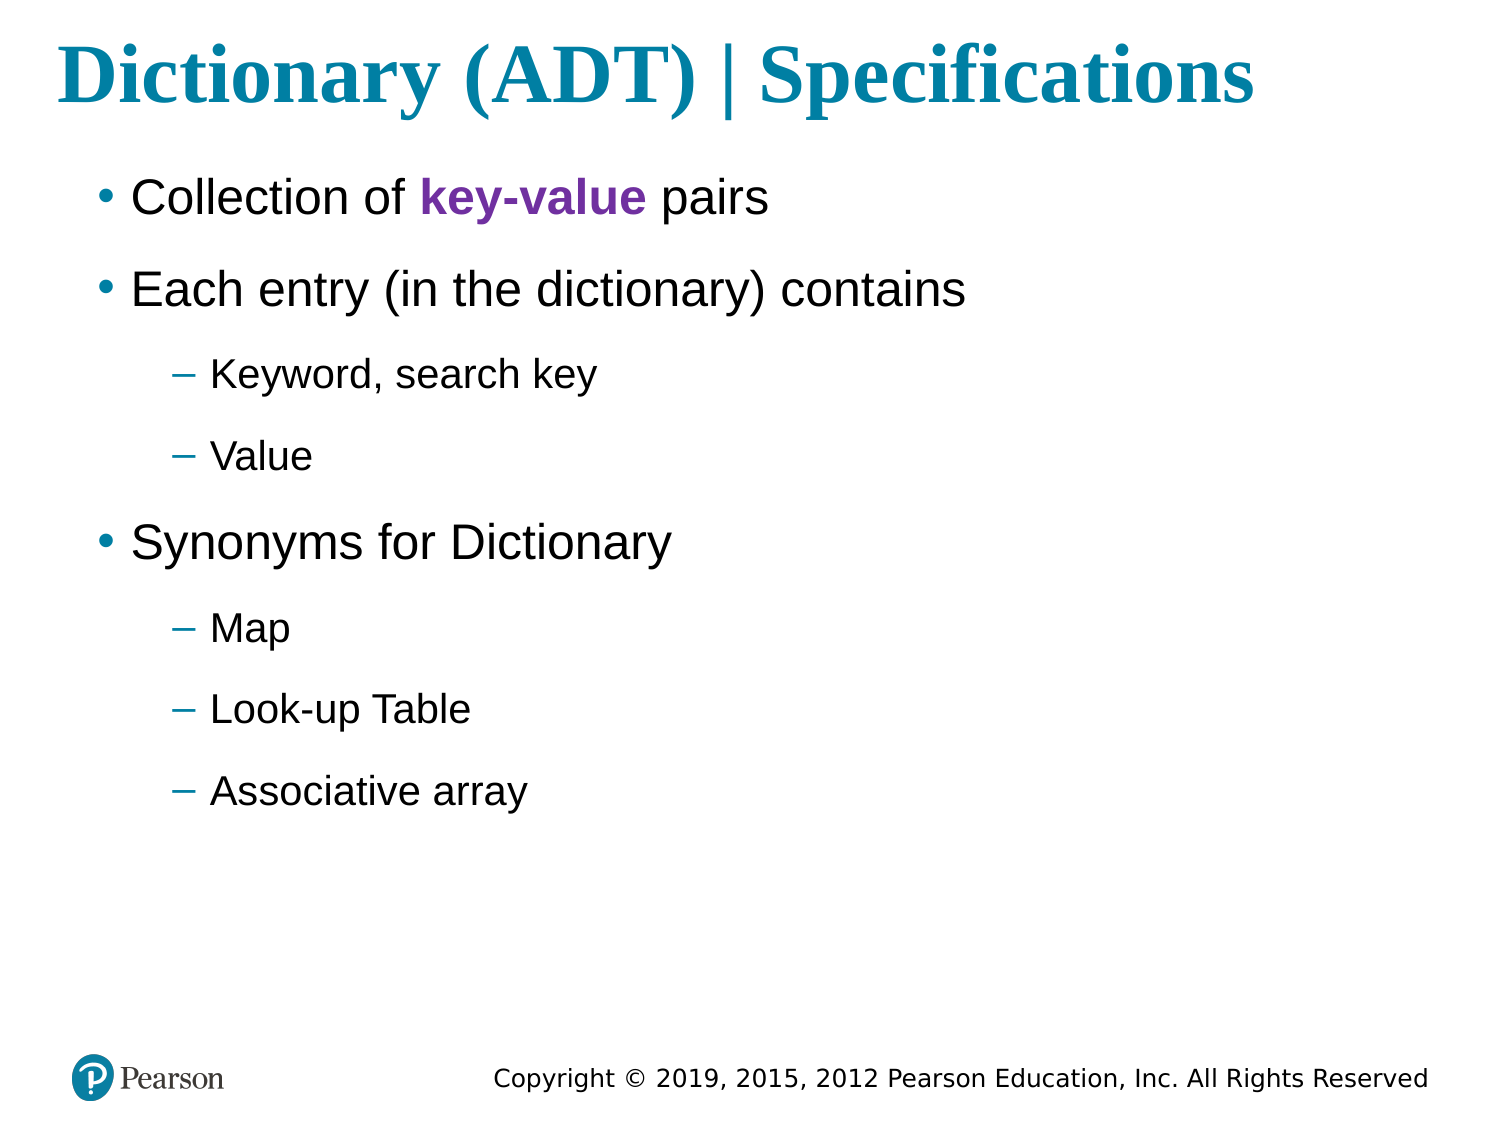

# Dictionary (ADT) | Specifications
Collection of key-value pairs
Each entry (in the dictionary) contains
Keyword, search key
Value
Synonyms for Dictionary
Map
Look-up Table
Associative array